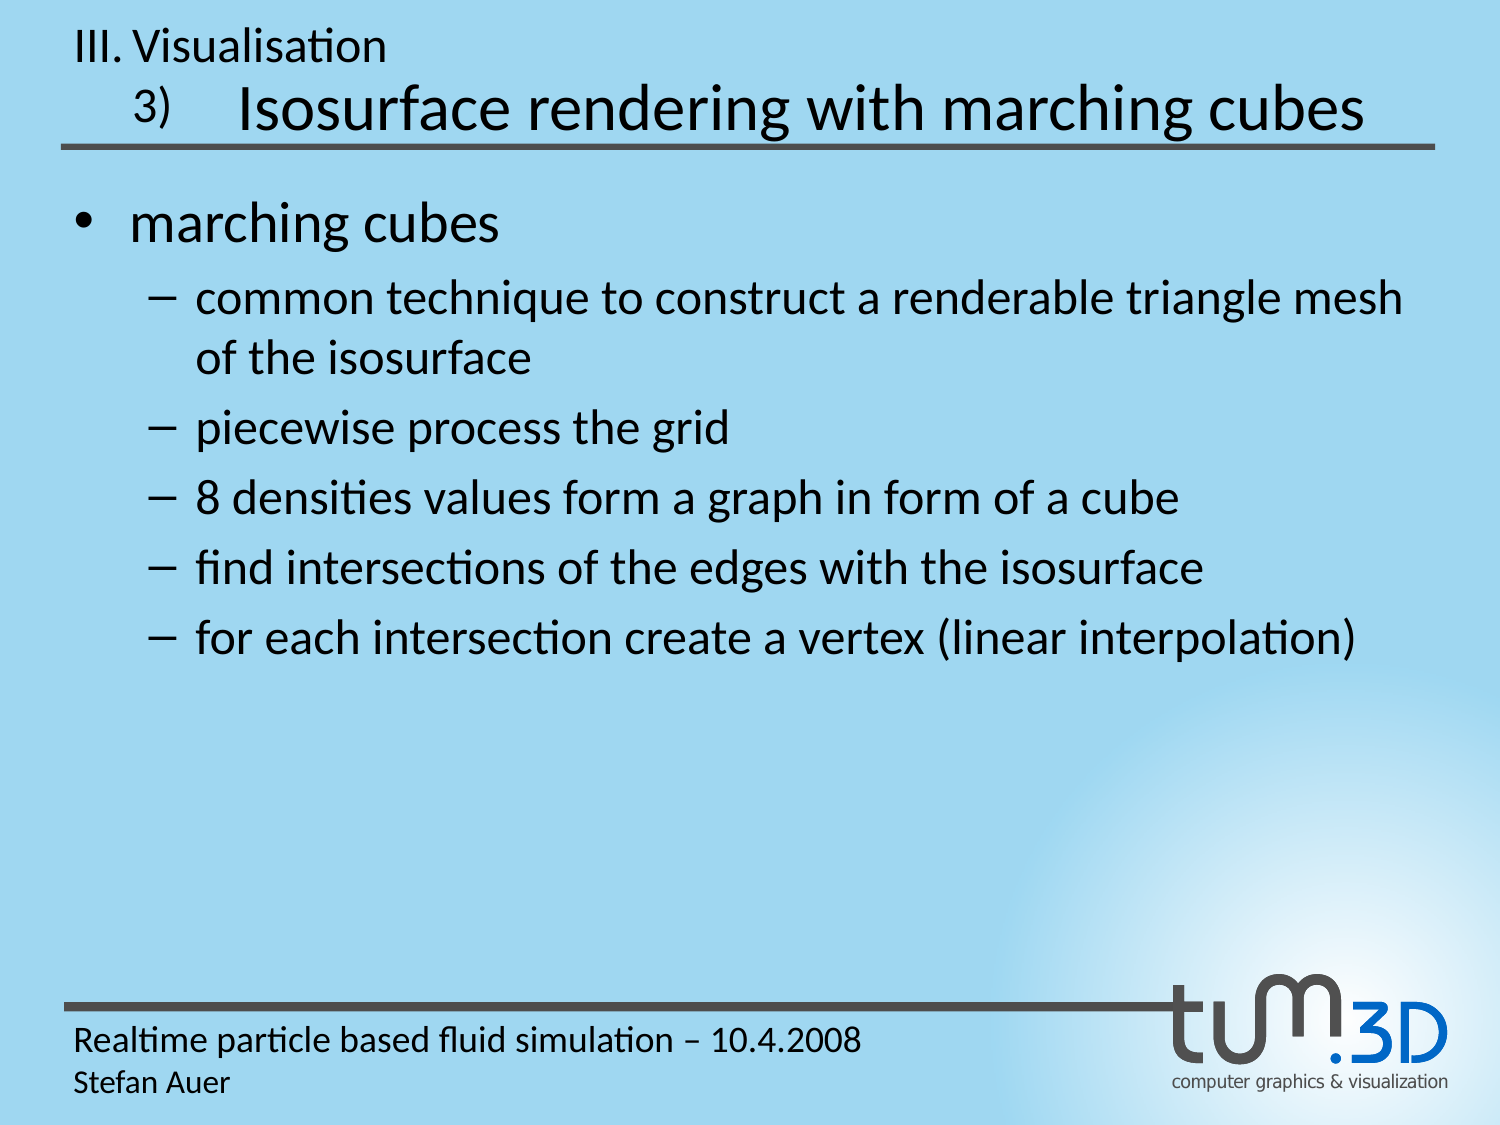

III.
Visualisation
Isosurface rendering with marching cubes
3)
marching cubes
common technique to construct a renderable triangle mesh of the isosurface
piecewise process the grid
8 densities values form a graph in form of a cube
find intersections of the edges with the isosurface
for each intersection create a vertex (linear interpolation)